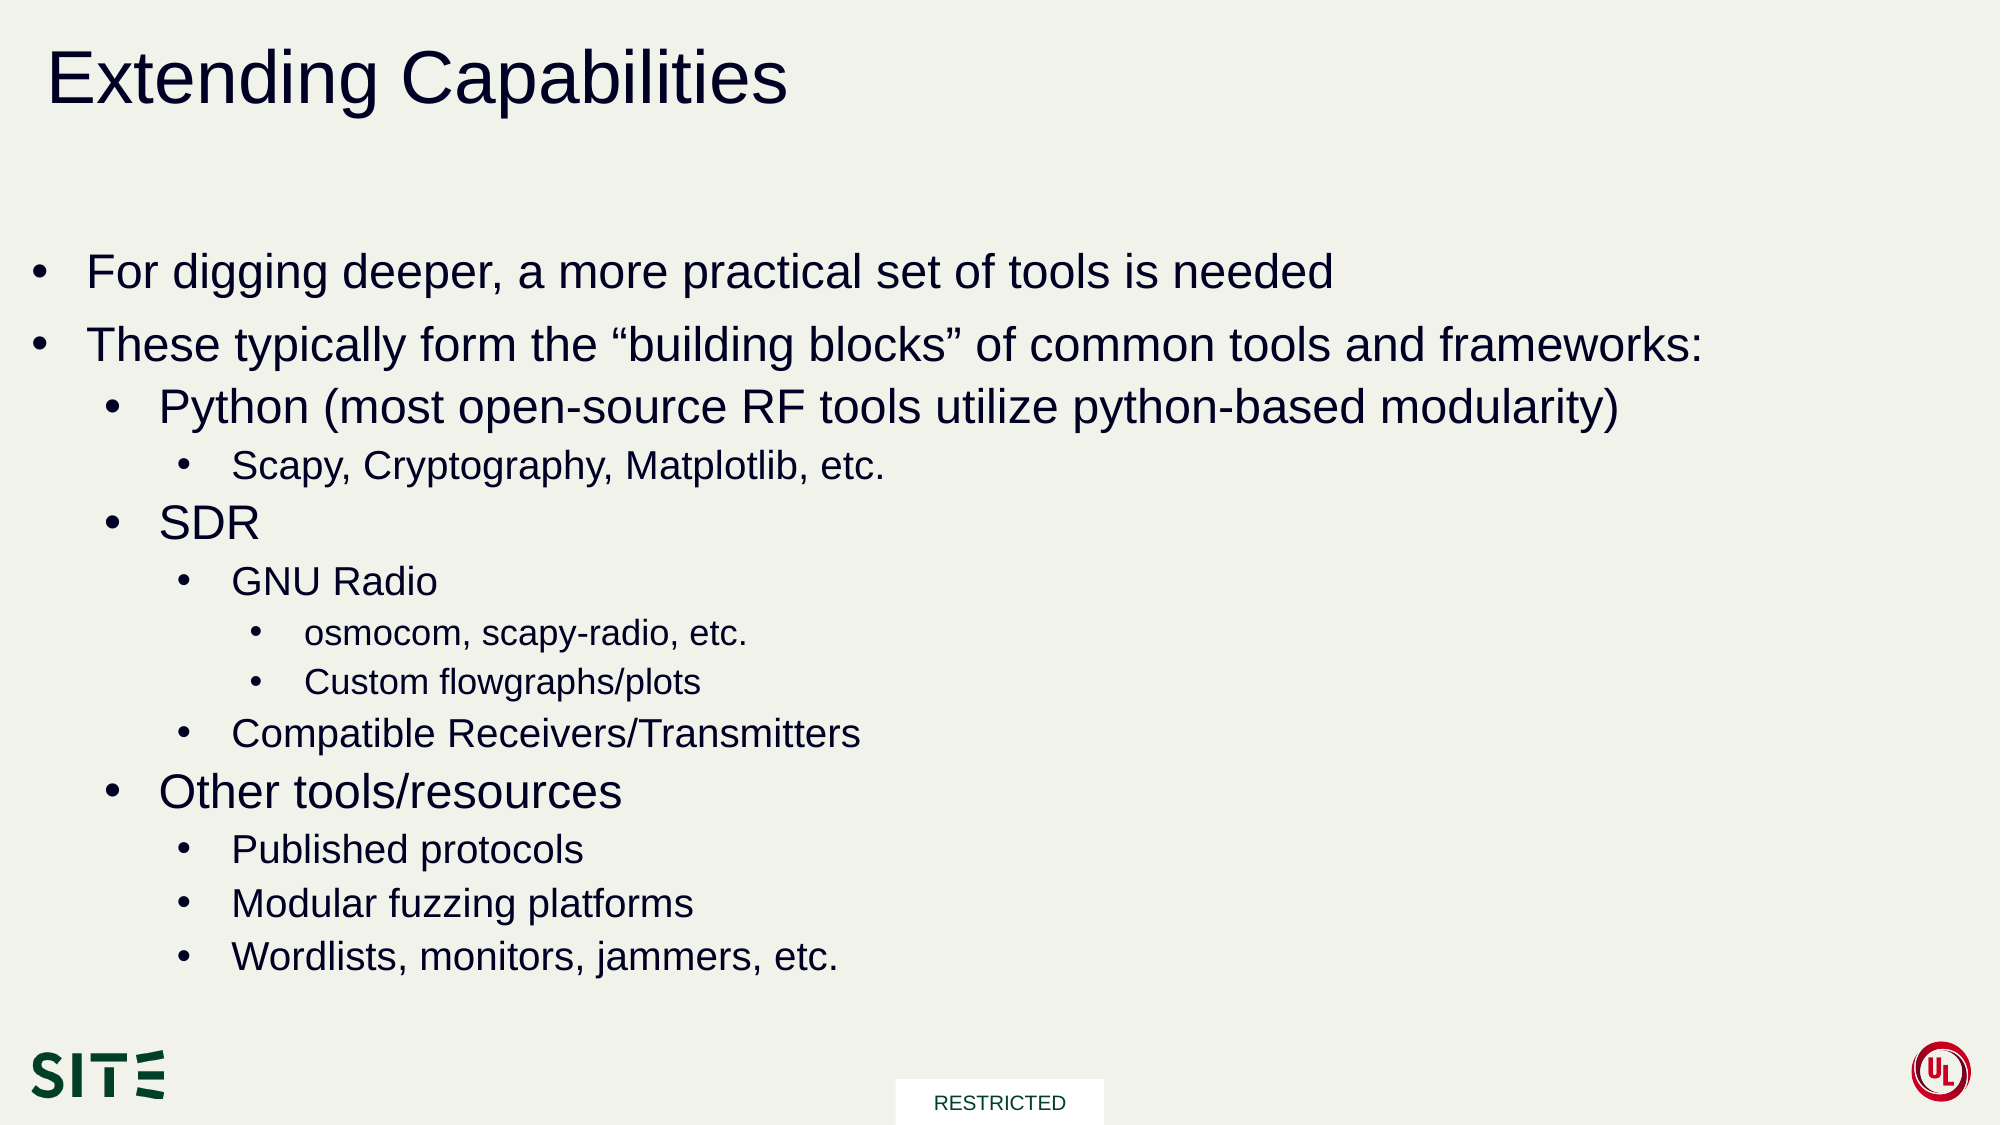

# Extending Capabilities

For digging deeper, a more practical set of tools is needed
These typically form the “building blocks” of common tools and frameworks:
Python (most open-source RF tools utilize python-based modularity)
Scapy, Cryptography, Matplotlib, etc.
SDR
GNU Radio
osmocom, scapy-radio, etc.
Custom flowgraphs/plots
Compatible Receivers/Transmitters
Other tools/resources
Published protocols
Modular fuzzing platforms
Wordlists, monitors, jammers, etc.